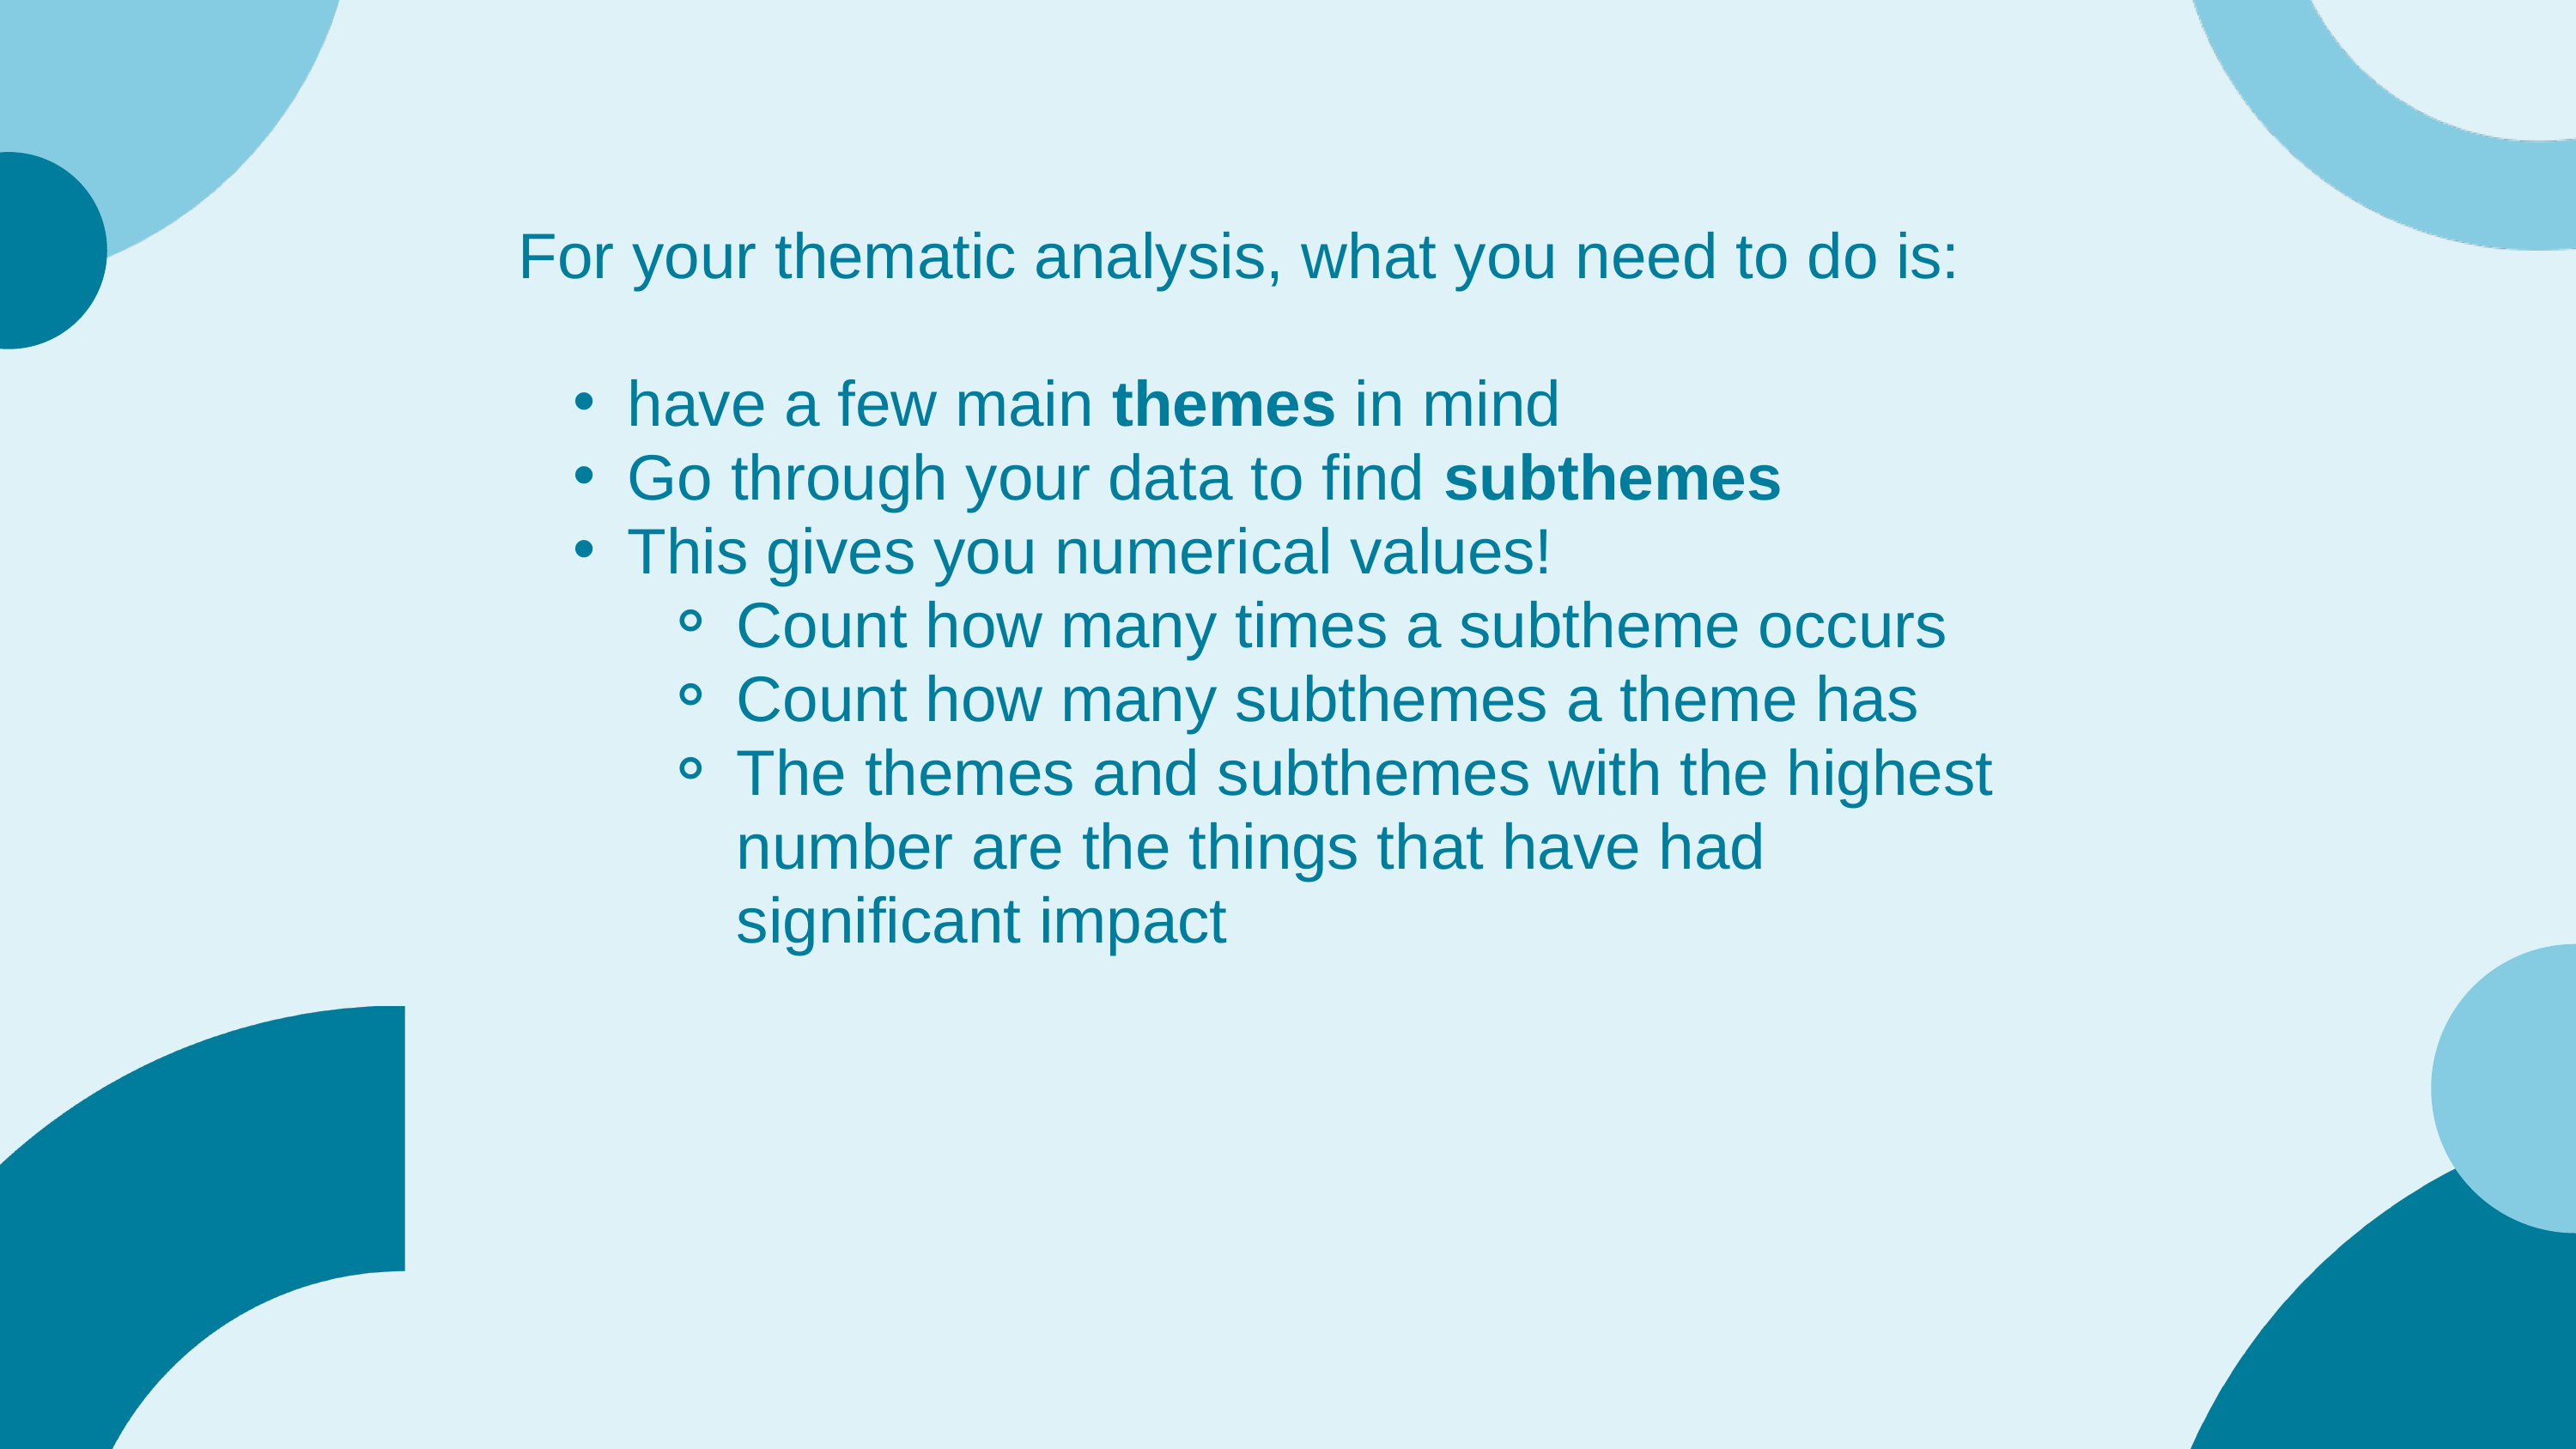

For your thematic analysis, what you need to do is:

have a few main themes in mind
Go through your data to find subthemes
This gives you numerical values!
Count how many times a subtheme occurs
Count how many subthemes a theme has
The themes and subthemes with the highest number are the things that have had significant impact